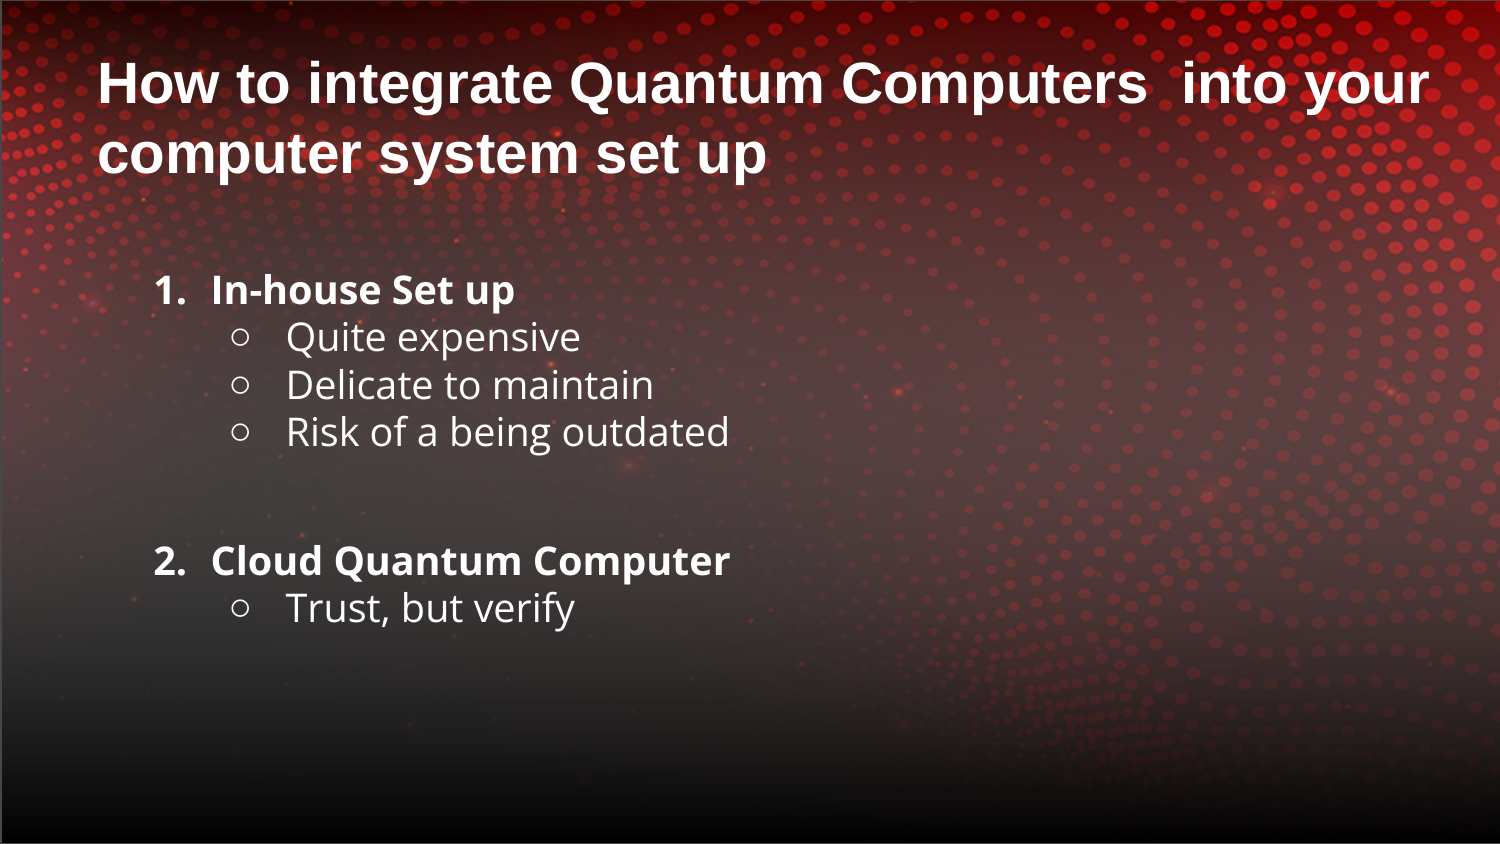

# How to integrate Quantum Computers  into your computer system set up
In-house Set up
Quite expensive
Delicate to maintain
Risk of a being outdated

Cloud Quantum Computer
Trust, but verify